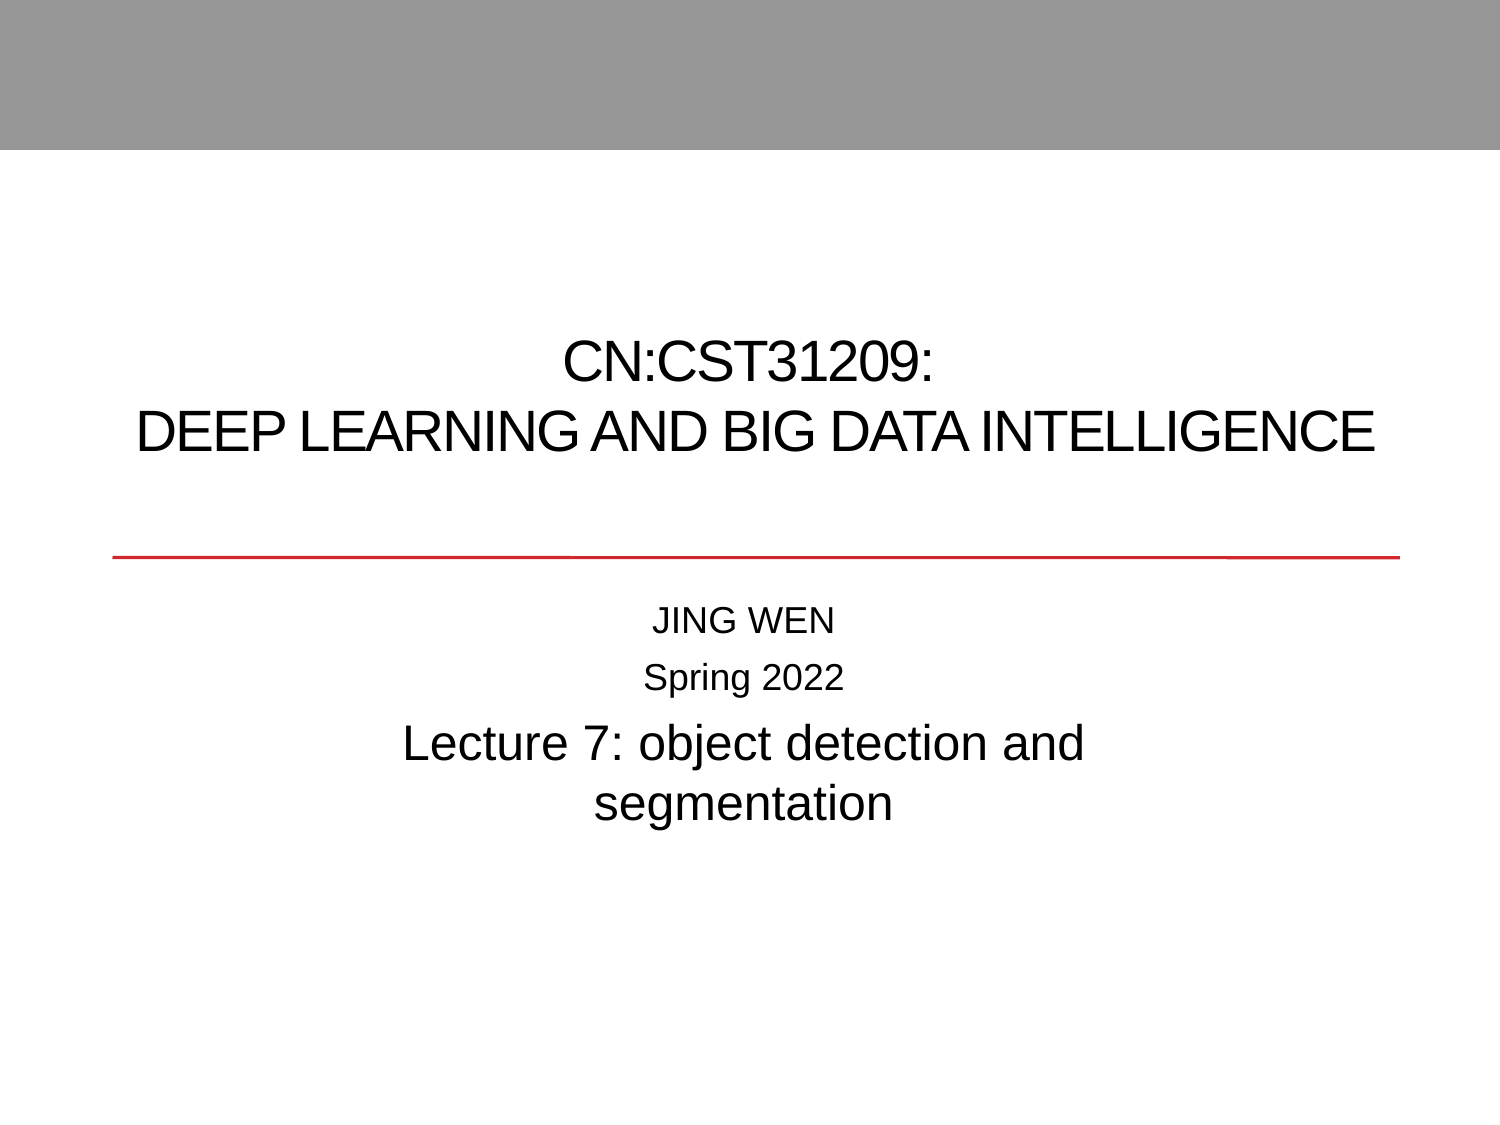

# CN:CST31209: Deep Learning and Big Data Intelligence

JING WEN
Spring 2022
Lecture 7: object detection and segmentation